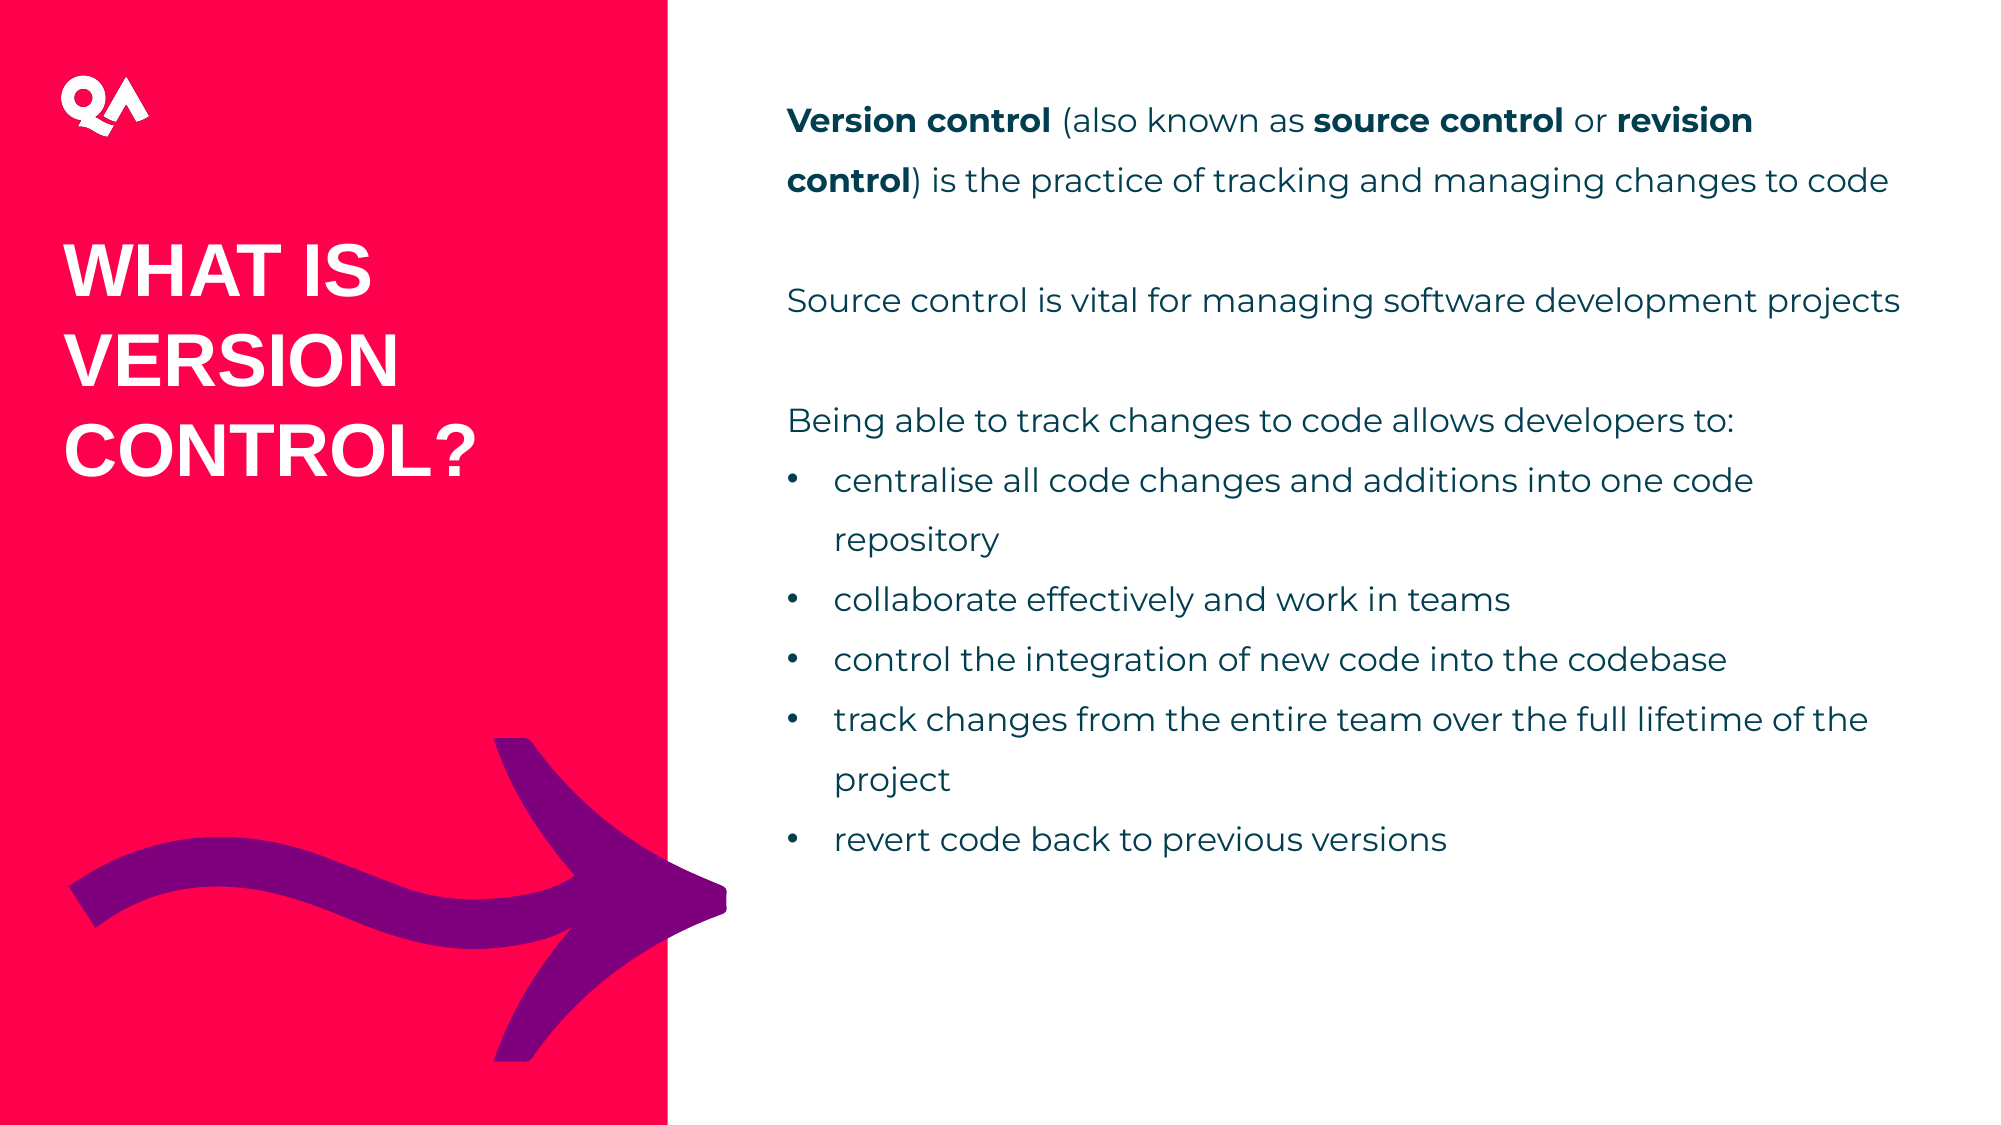

Version control (also known as source control or revision control) is the practice of tracking and managing changes to code

Source control is vital for managing software development projects

Being able to track changes to code allows developers to:
centralise all code changes and additions into one code repository
collaborate effectively and work in teams
control the integration of new code into the codebase
track changes from the entire team over the full lifetime of the project
revert code back to previous versions
What is Version Control?